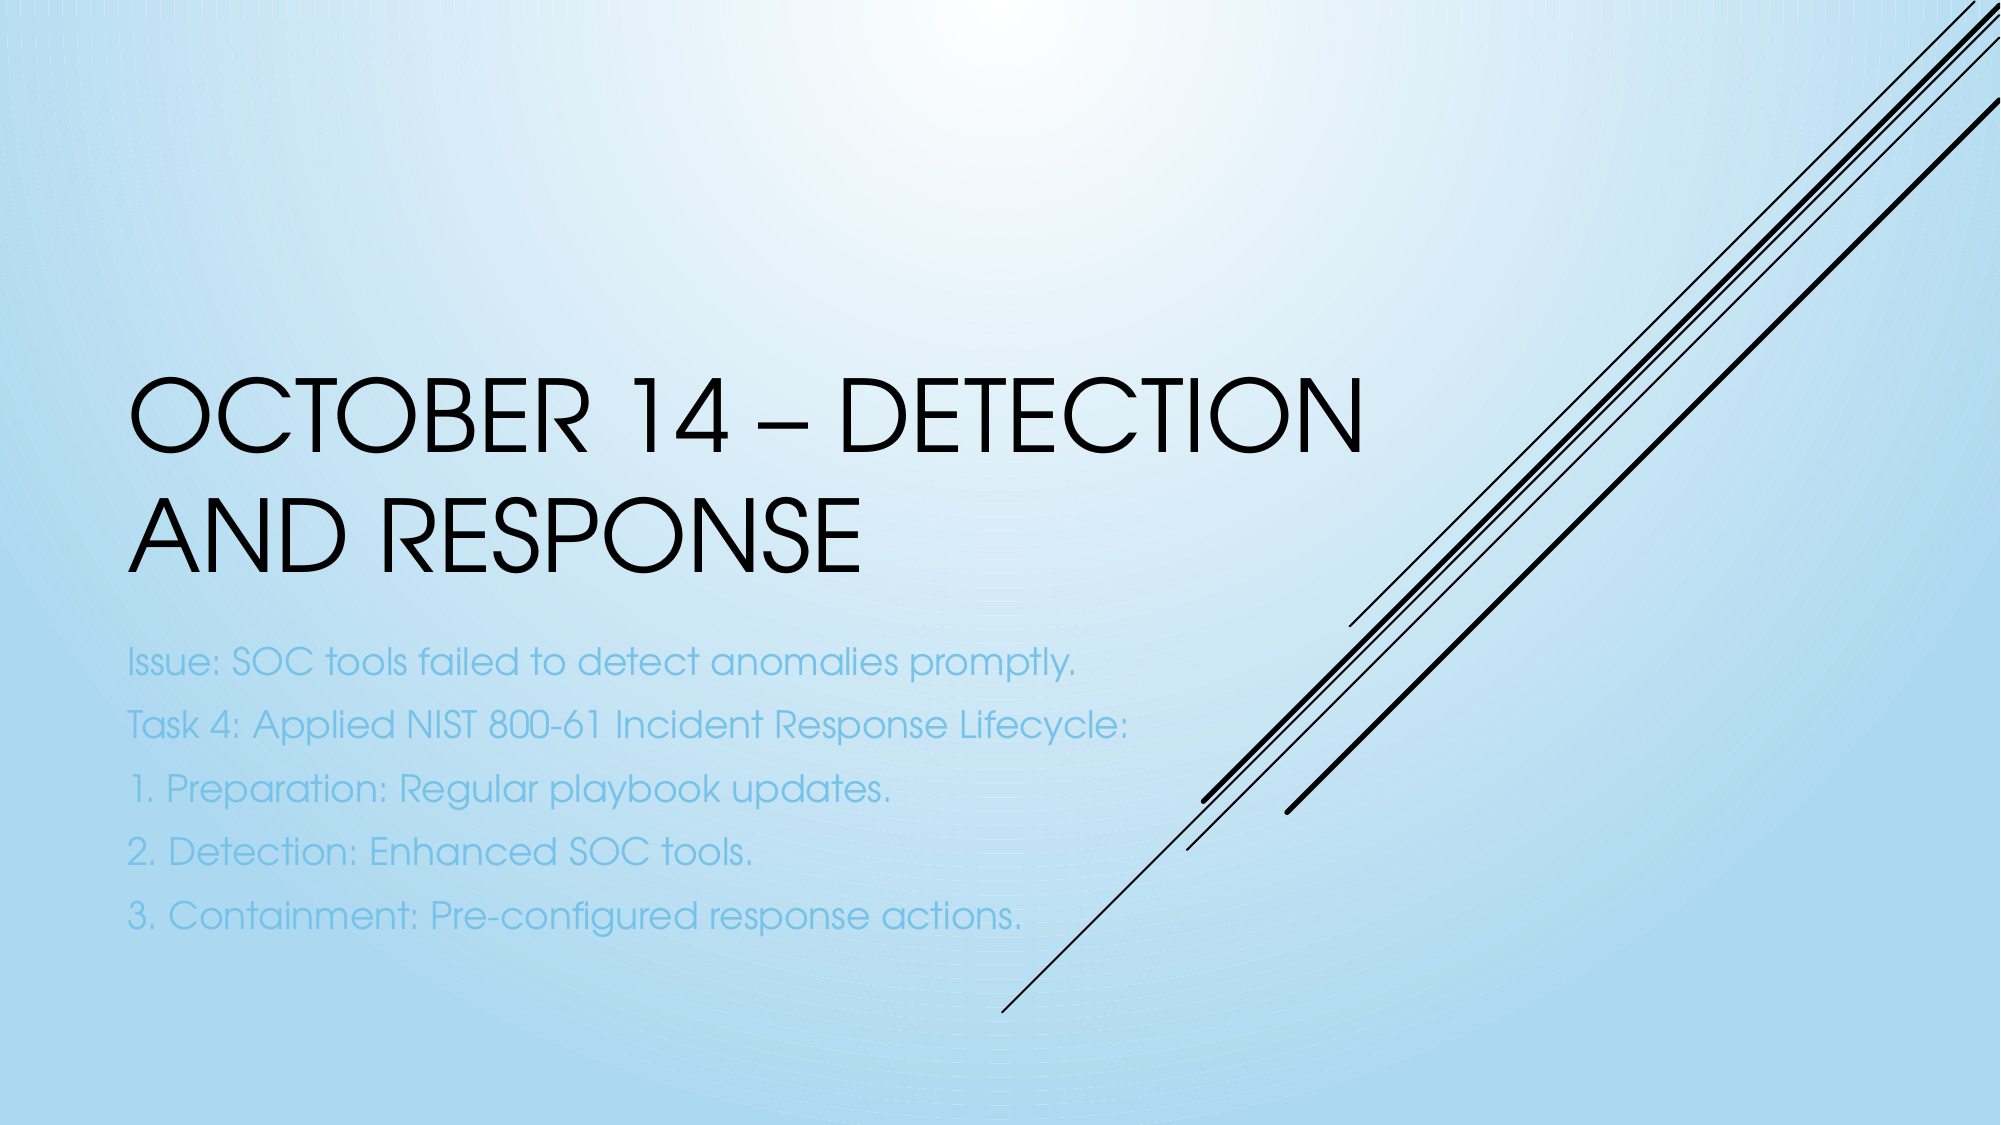

# October 14 – Detection and Response
Issue: SOC tools failed to detect anomalies promptly.
Task 4: Applied NIST 800-61 Incident Response Lifecycle:
1. Preparation: Regular playbook updates.
2. Detection: Enhanced SOC tools.
3. Containment: Pre-configured response actions.